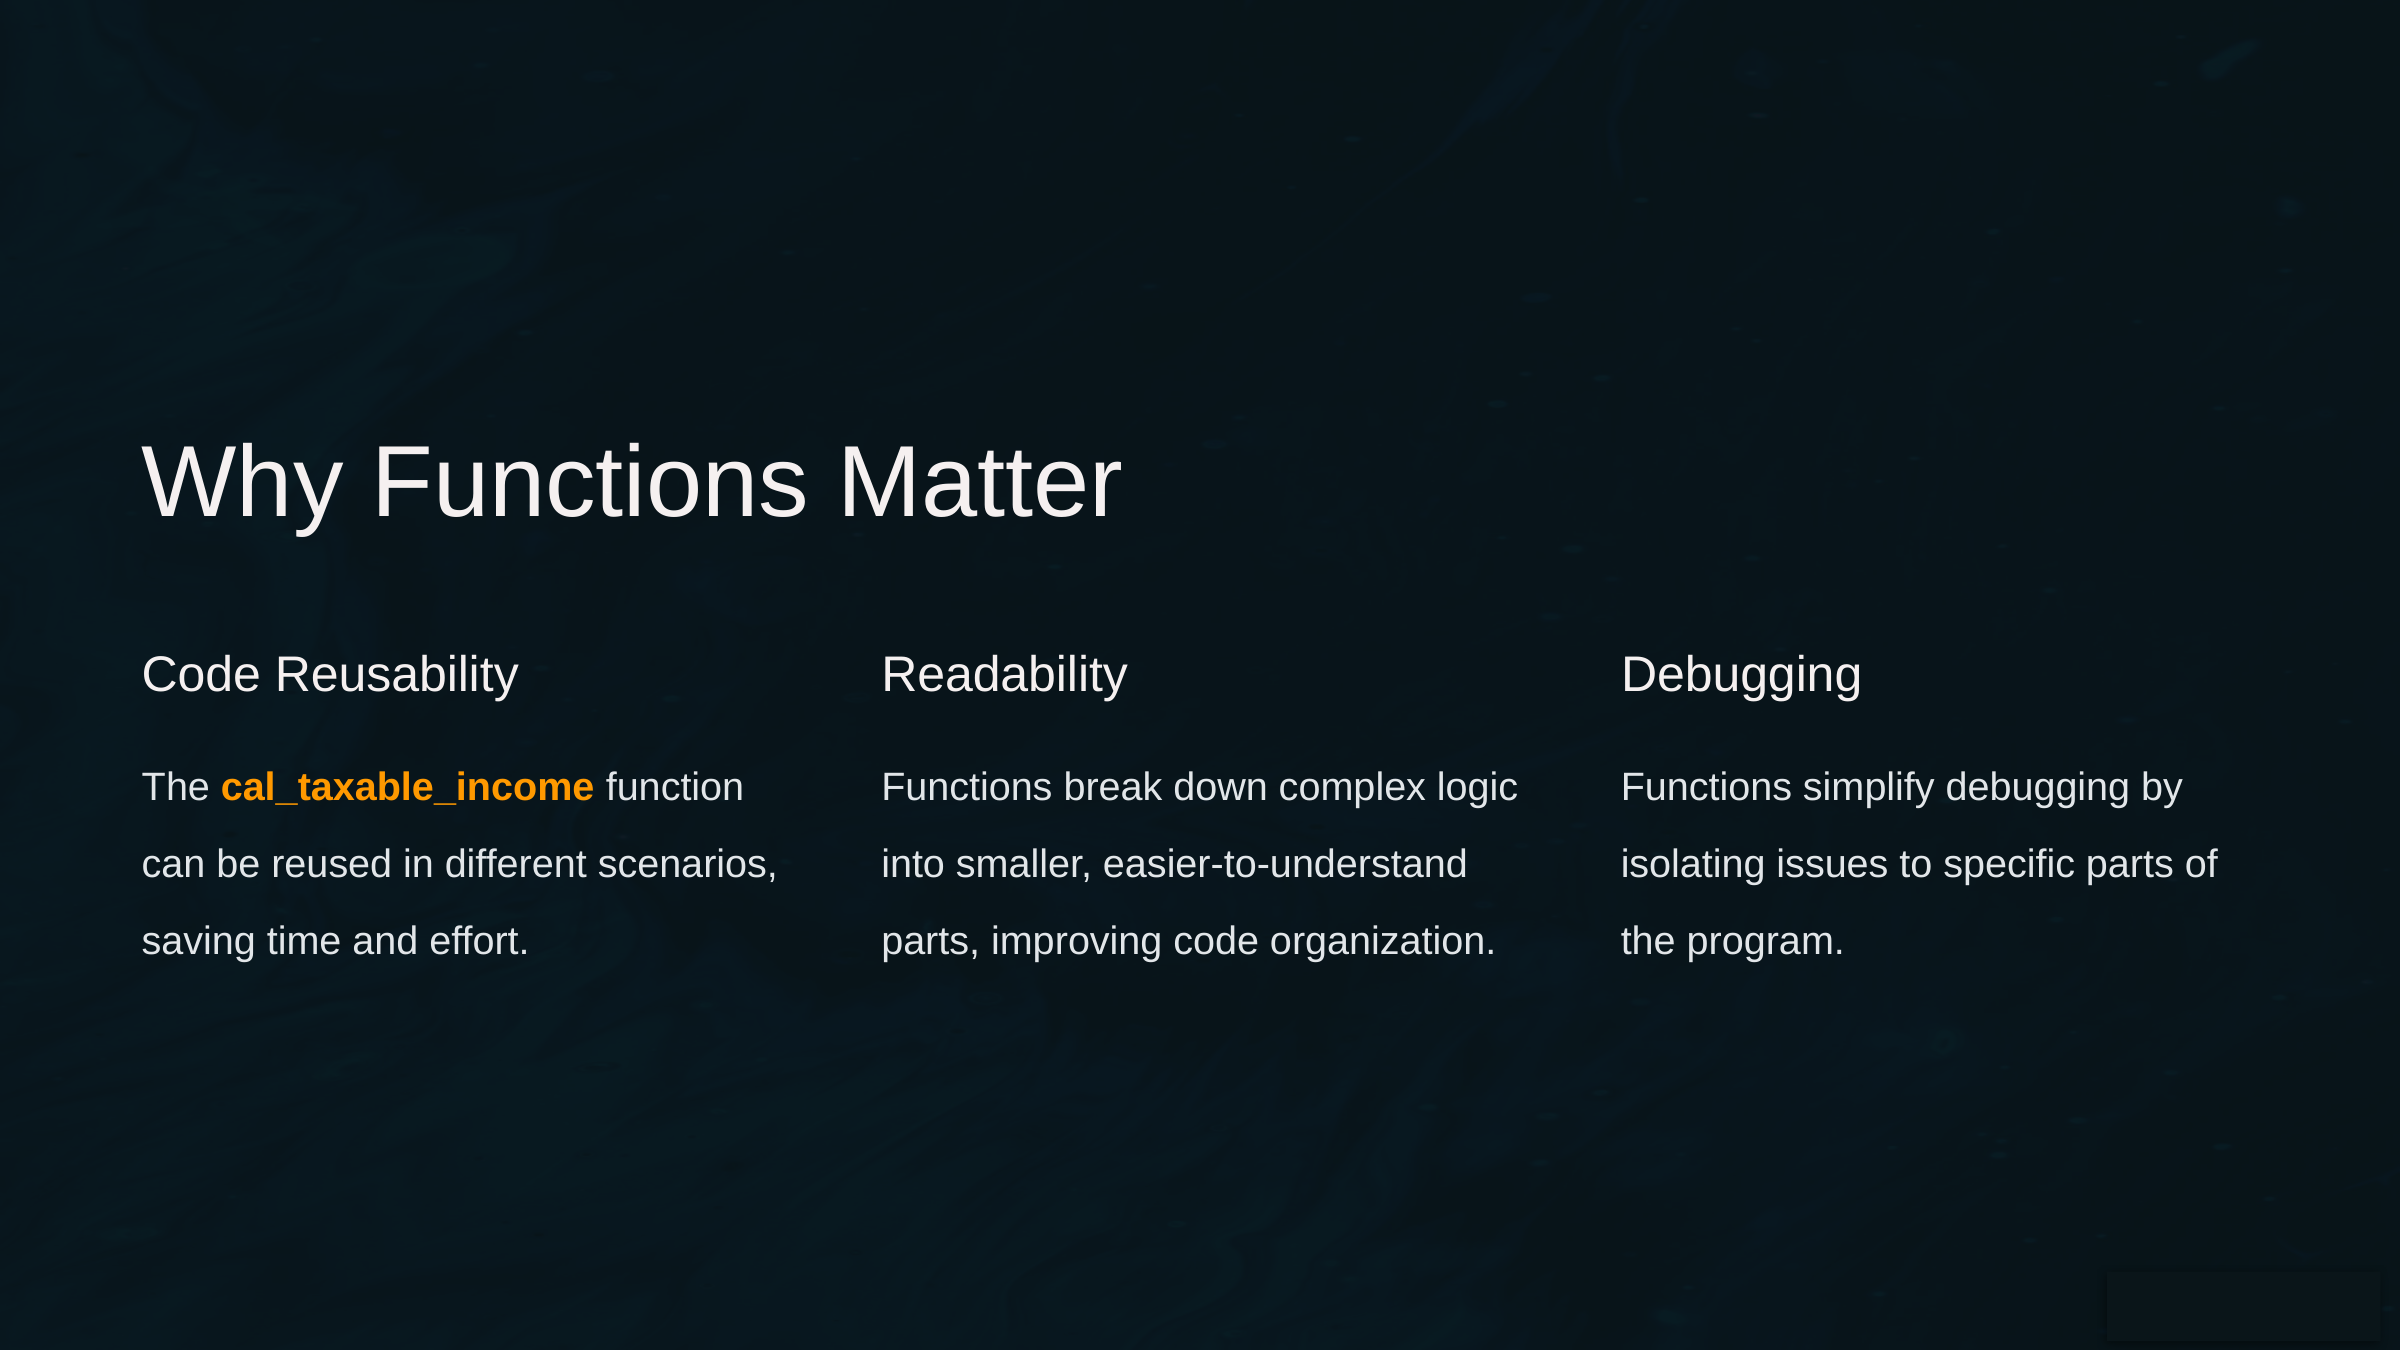

Why Functions Matter
Code Reusability
Readability
Debugging
The cal_taxable_income function can be reused in different scenarios, saving time and effort.
Functions break down complex logic into smaller, easier-to-understand parts, improving code organization.
Functions simplify debugging by isolating issues to specific parts of the program.